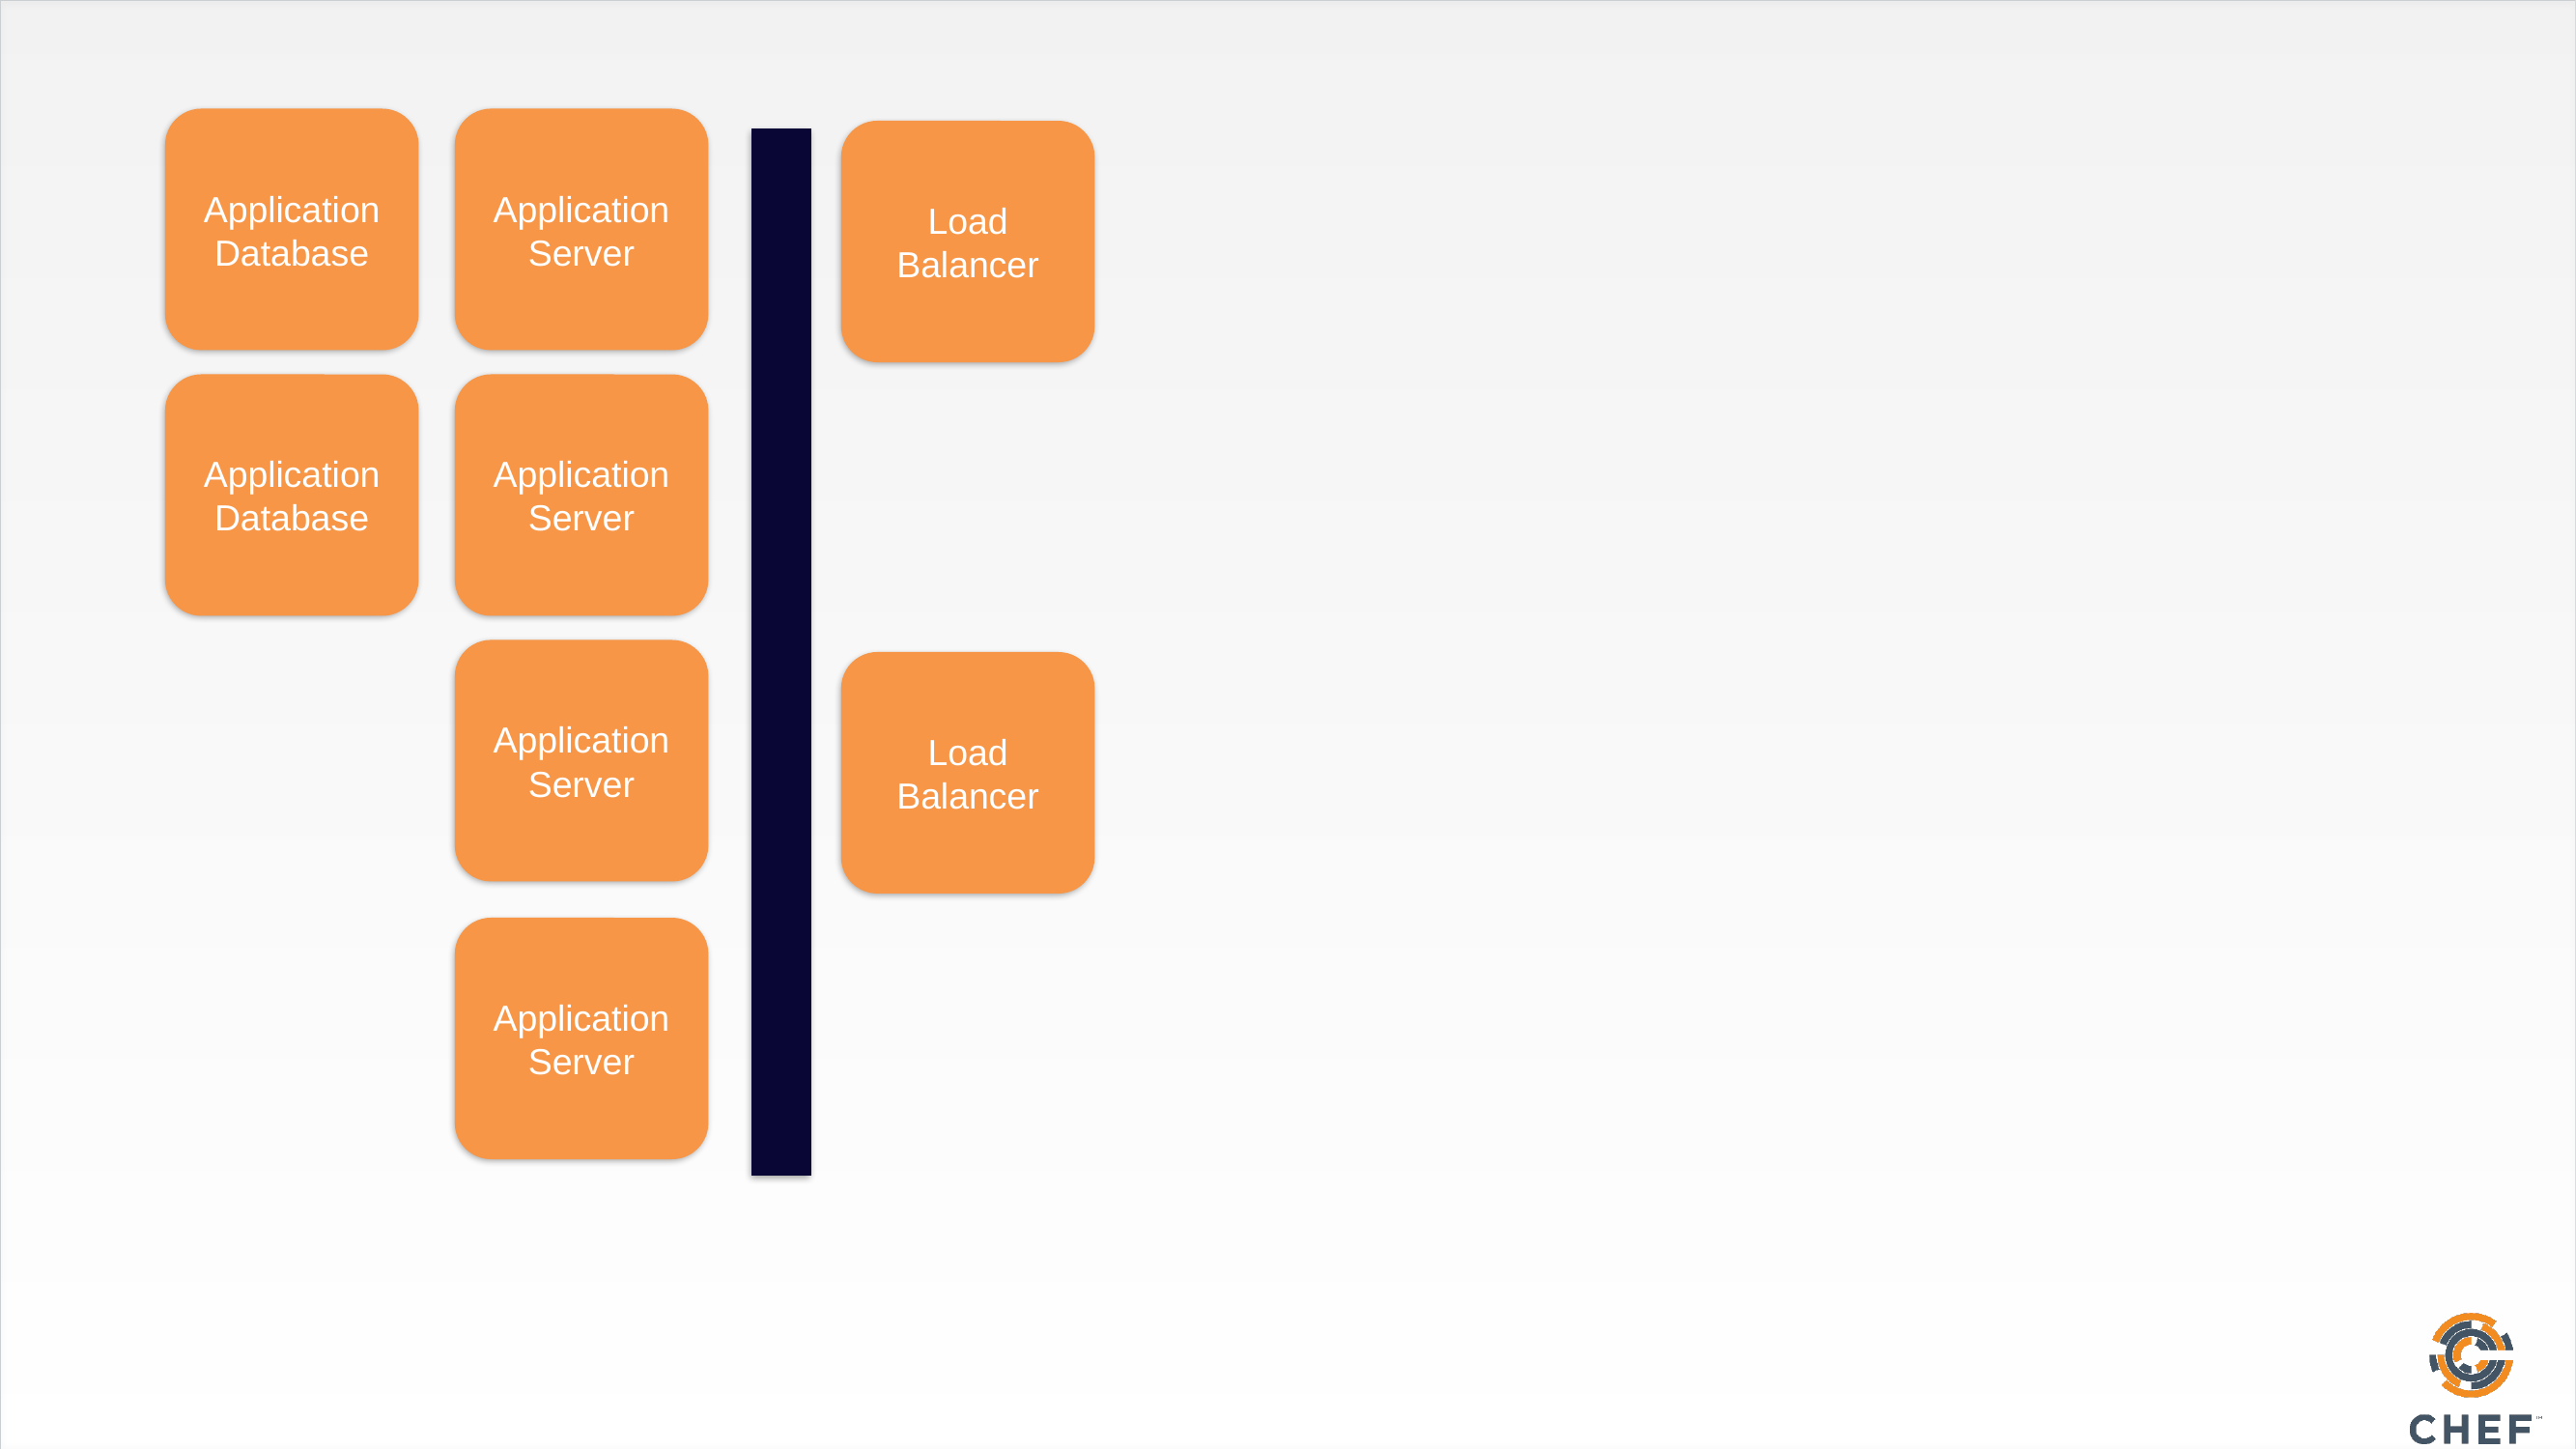

Application
Database
Application
Server
Load Balancer
Application Database
Application Server

Application
Server
Load Balancer
Application
Server